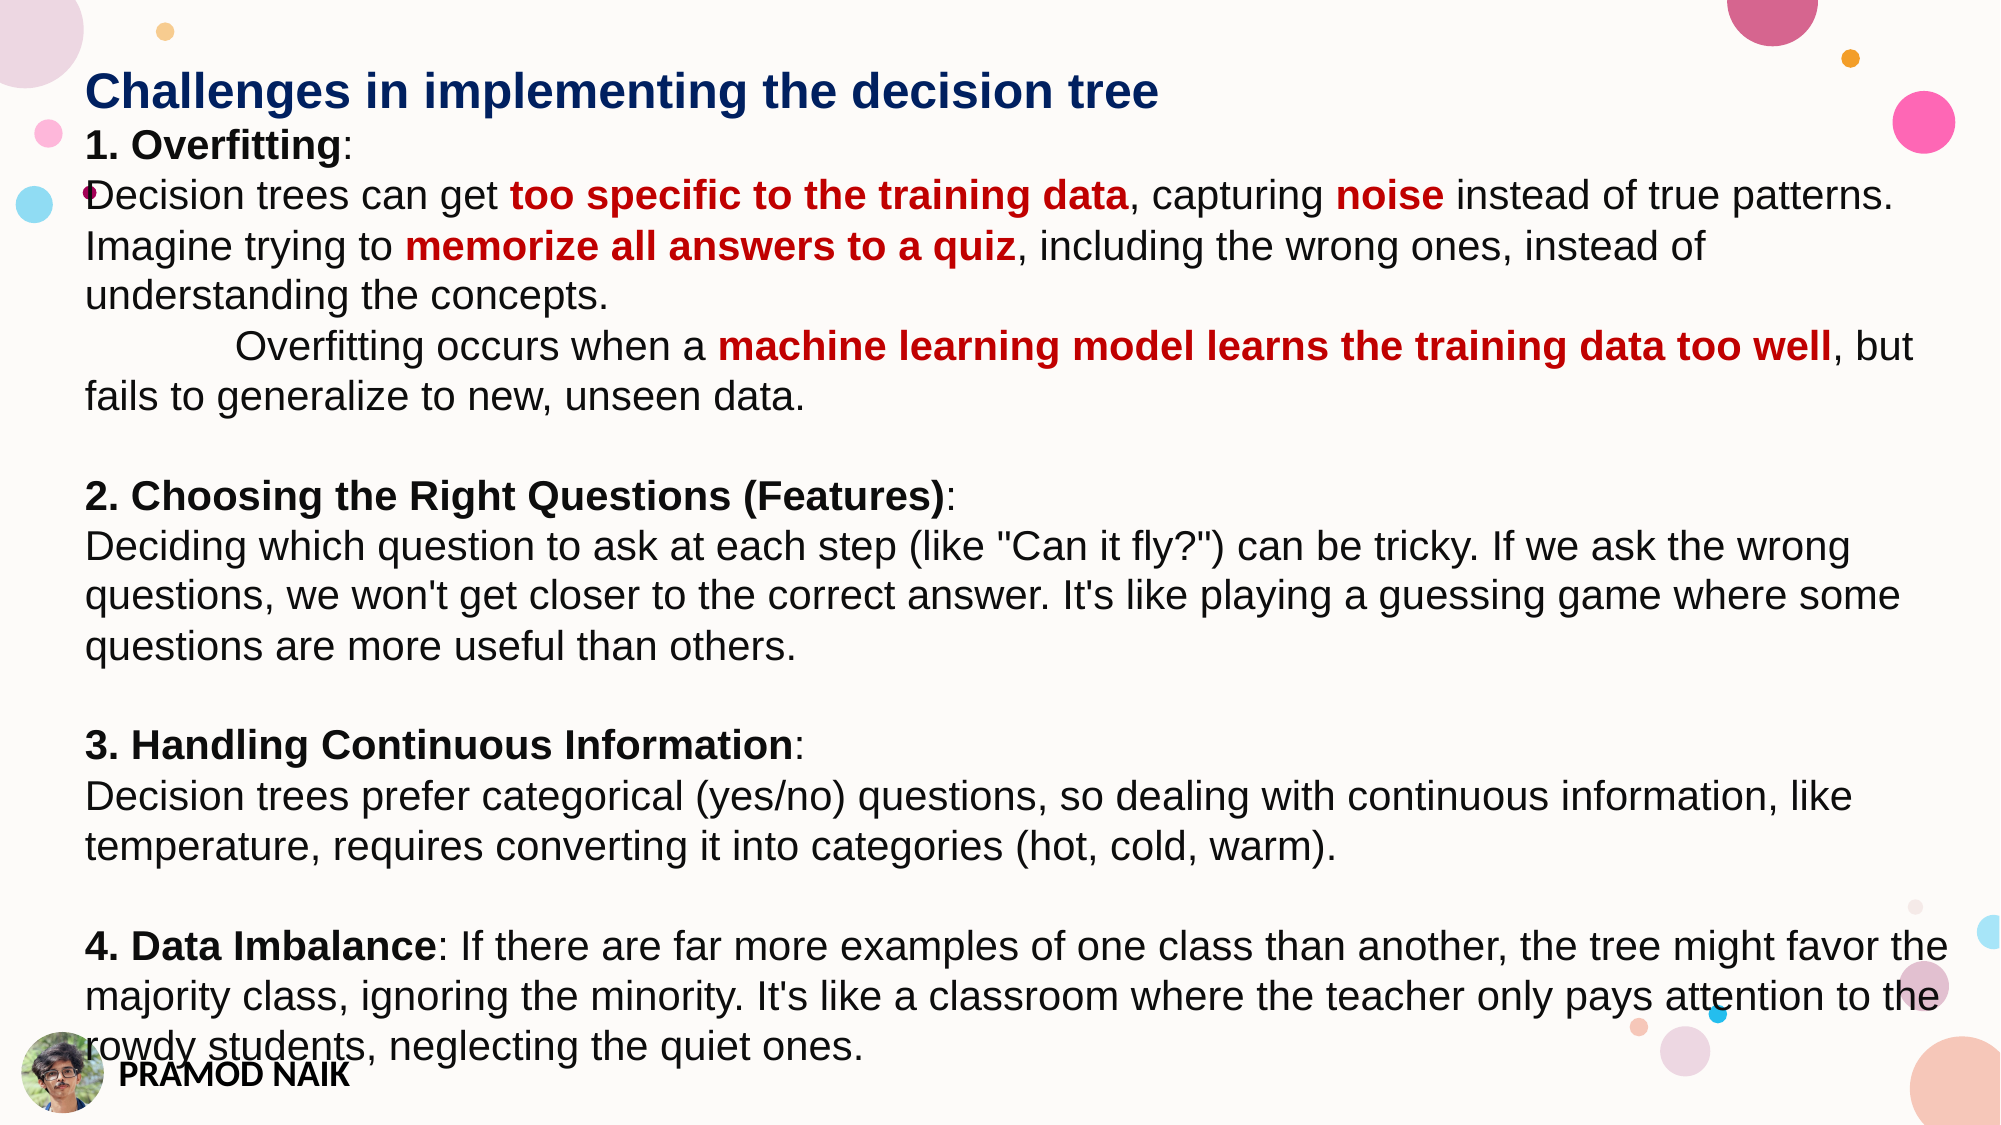

Challenges in implementing the decision tree
 Overfitting:
Decision trees can get too specific to the training data, capturing noise instead of true patterns. Imagine trying to memorize all answers to a quiz, including the wrong ones, instead of understanding the concepts.
	Overfitting occurs when a machine learning model learns the training data too well, but fails to generalize to new, unseen data.

2. Choosing the Right Questions (Features):
Deciding which question to ask at each step (like "Can it fly?") can be tricky. If we ask the wrong questions, we won't get closer to the correct answer. It's like playing a guessing game where some questions are more useful than others.

3. Handling Continuous Information:
Decision trees prefer categorical (yes/no) questions, so dealing with continuous information, like temperature, requires converting it into categories (hot, cold, warm).

4. Data Imbalance: If there are far more examples of one class than another, the tree might favor the majority class, ignoring the minority. It's like a classroom where the teacher only pays attention to the rowdy students, neglecting the quiet ones.